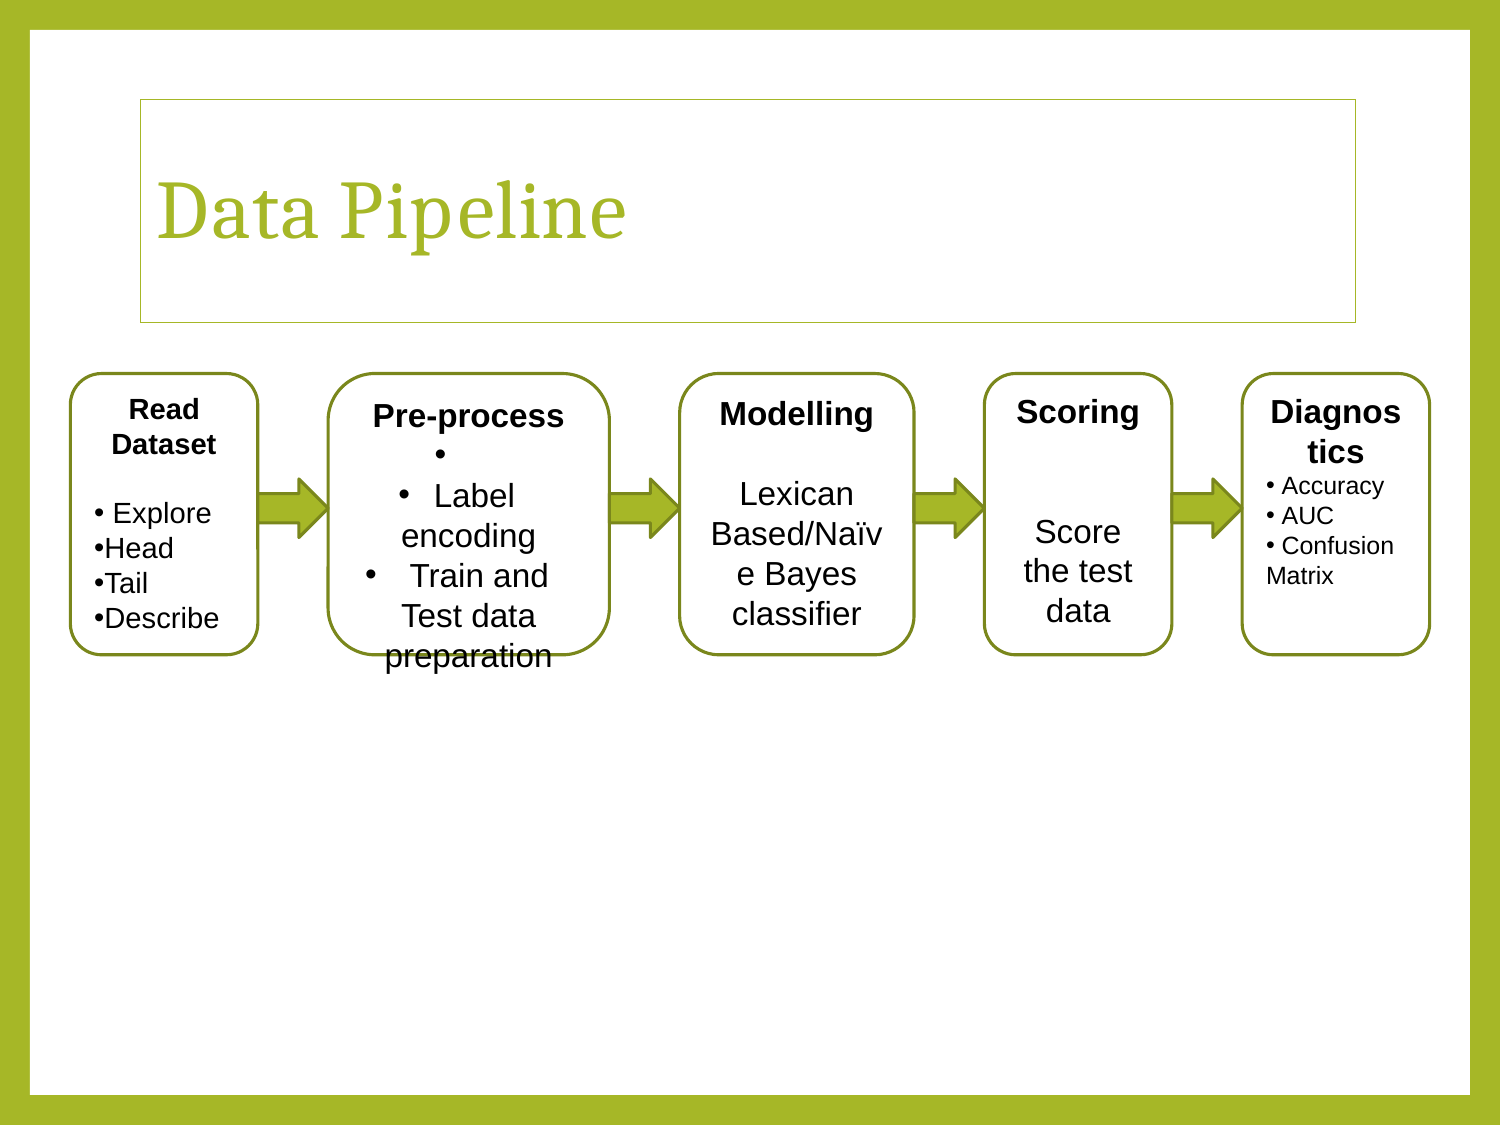

# Data Pipeline
Read Dataset

 Explore
Head
Tail
Describe
Pre-process

Label encoding
 Train and Test data preparation
Modelling

Lexican Based/Naïve Bayes classifier
Scoring

Score the test data
Diagnostics
 Accuracy
 AUC
 Confusion Matrix